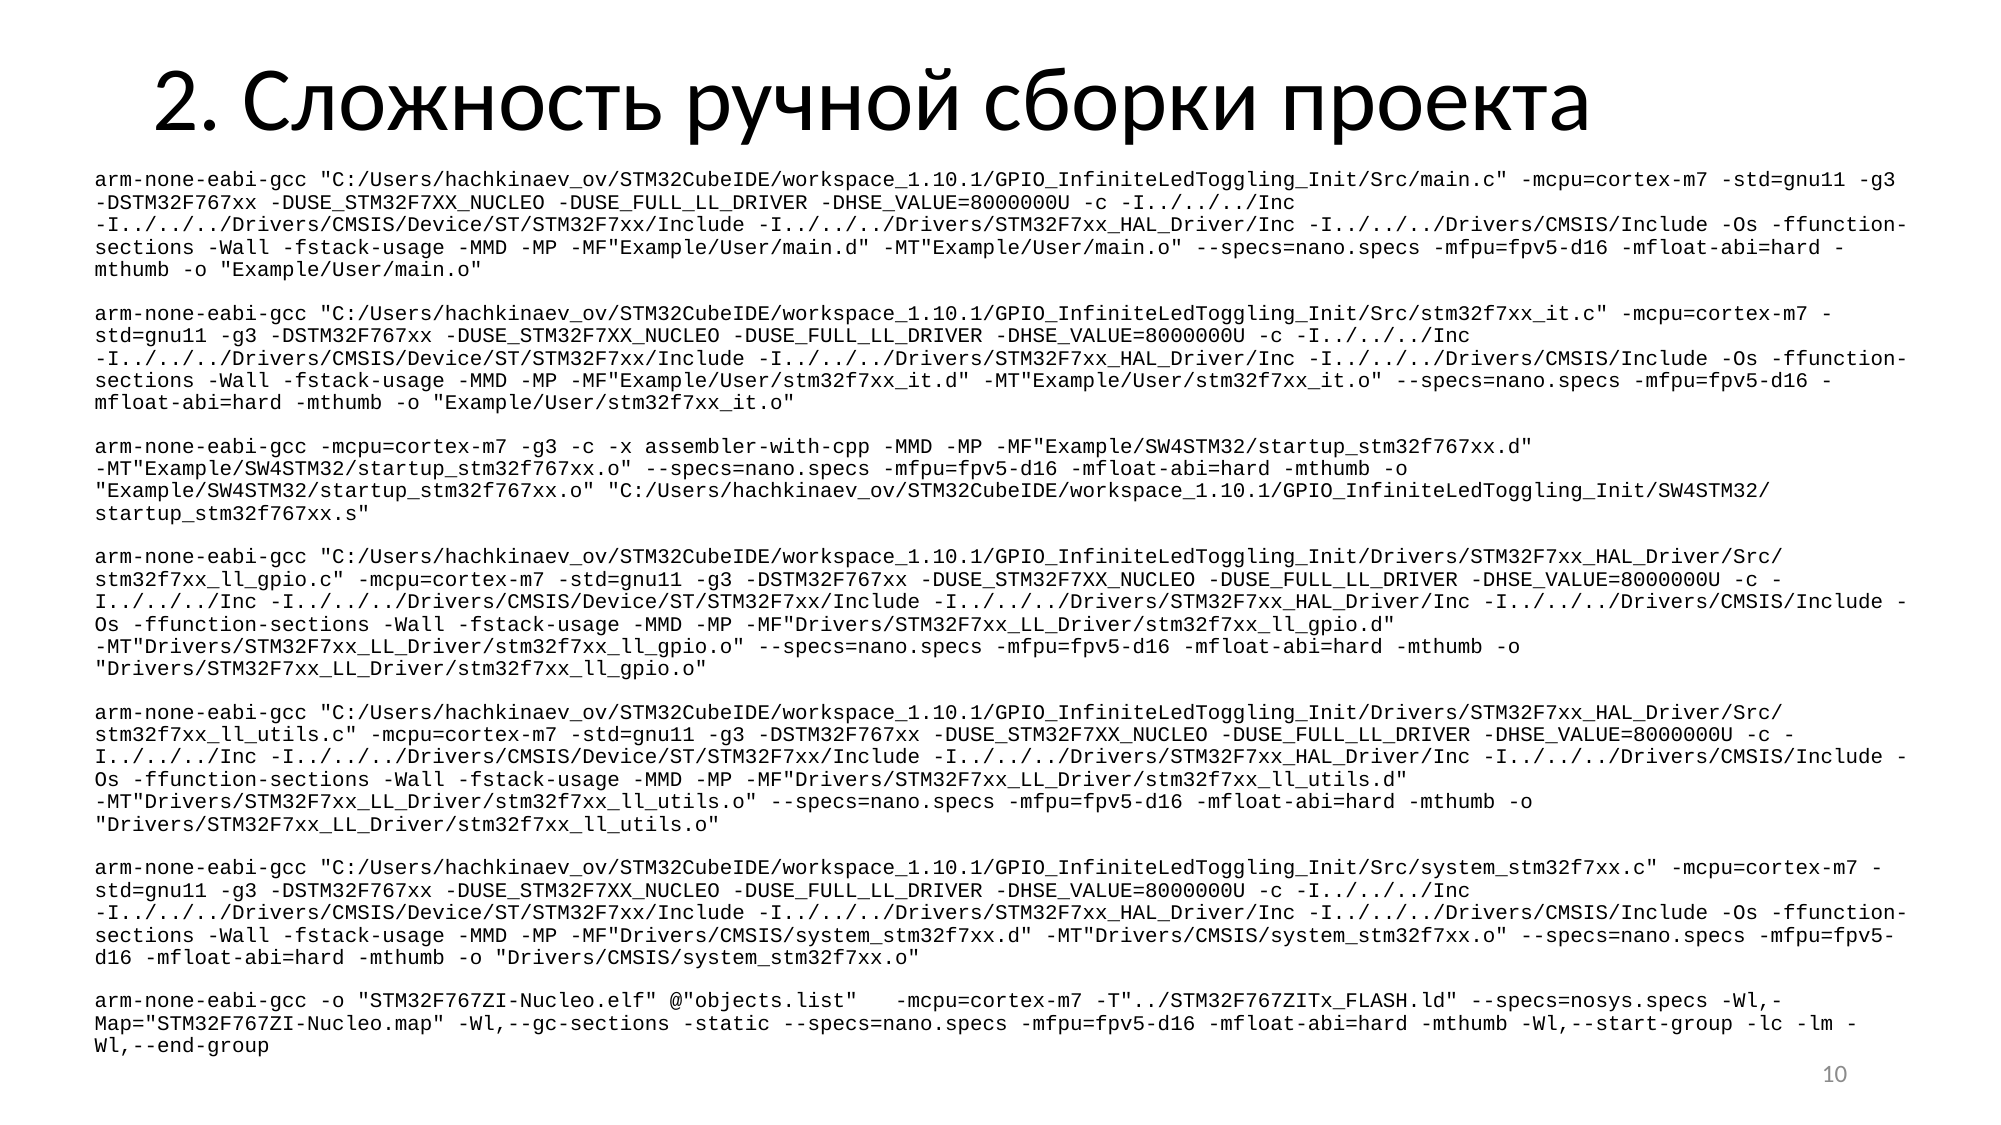

# 2. Сложность ручной сборки проекта
arm-none-eabi-gcc "C:/Users/hachkinaev_ov/STM32CubeIDE/workspace_1.10.1/GPIO_InfiniteLedToggling_Init/Src/main.c" -mcpu=cortex-m7 -std=gnu11 -g3 -DSTM32F767xx -DUSE_STM32F7XX_NUCLEO -DUSE_FULL_LL_DRIVER -DHSE_VALUE=8000000U -c -I../../../Inc -I../../../Drivers/CMSIS/Device/ST/STM32F7xx/Include -I../../../Drivers/STM32F7xx_HAL_Driver/Inc -I../../../Drivers/CMSIS/Include -Os -ffunction-sections -Wall -fstack-usage -MMD -MP -MF"Example/User/main.d" -MT"Example/User/main.o" --specs=nano.specs -mfpu=fpv5-d16 -mfloat-abi=hard -mthumb -o "Example/User/main.o"
arm-none-eabi-gcc "C:/Users/hachkinaev_ov/STM32CubeIDE/workspace_1.10.1/GPIO_InfiniteLedToggling_Init/Src/stm32f7xx_it.c" -mcpu=cortex-m7 -std=gnu11 -g3 -DSTM32F767xx -DUSE_STM32F7XX_NUCLEO -DUSE_FULL_LL_DRIVER -DHSE_VALUE=8000000U -c -I../../../Inc -I../../../Drivers/CMSIS/Device/ST/STM32F7xx/Include -I../../../Drivers/STM32F7xx_HAL_Driver/Inc -I../../../Drivers/CMSIS/Include -Os -ffunction-sections -Wall -fstack-usage -MMD -MP -MF"Example/User/stm32f7xx_it.d" -MT"Example/User/stm32f7xx_it.o" --specs=nano.specs -mfpu=fpv5-d16 -mfloat-abi=hard -mthumb -o "Example/User/stm32f7xx_it.o"
arm-none-eabi-gcc -mcpu=cortex-m7 -g3 -c -x assembler-with-cpp -MMD -MP -MF"Example/SW4STM32/startup_stm32f767xx.d" -MT"Example/SW4STM32/startup_stm32f767xx.o" --specs=nano.specs -mfpu=fpv5-d16 -mfloat-abi=hard -mthumb -o "Example/SW4STM32/startup_stm32f767xx.o" "C:/Users/hachkinaev_ov/STM32CubeIDE/workspace_1.10.1/GPIO_InfiniteLedToggling_Init/SW4STM32/startup_stm32f767xx.s"
arm-none-eabi-gcc "C:/Users/hachkinaev_ov/STM32CubeIDE/workspace_1.10.1/GPIO_InfiniteLedToggling_Init/Drivers/STM32F7xx_HAL_Driver/Src/stm32f7xx_ll_gpio.c" -mcpu=cortex-m7 -std=gnu11 -g3 -DSTM32F767xx -DUSE_STM32F7XX_NUCLEO -DUSE_FULL_LL_DRIVER -DHSE_VALUE=8000000U -c -I../../../Inc -I../../../Drivers/CMSIS/Device/ST/STM32F7xx/Include -I../../../Drivers/STM32F7xx_HAL_Driver/Inc -I../../../Drivers/CMSIS/Include -Os -ffunction-sections -Wall -fstack-usage -MMD -MP -MF"Drivers/STM32F7xx_LL_Driver/stm32f7xx_ll_gpio.d" -MT"Drivers/STM32F7xx_LL_Driver/stm32f7xx_ll_gpio.o" --specs=nano.specs -mfpu=fpv5-d16 -mfloat-abi=hard -mthumb -o "Drivers/STM32F7xx_LL_Driver/stm32f7xx_ll_gpio.o"
arm-none-eabi-gcc "C:/Users/hachkinaev_ov/STM32CubeIDE/workspace_1.10.1/GPIO_InfiniteLedToggling_Init/Drivers/STM32F7xx_HAL_Driver/Src/stm32f7xx_ll_utils.c" -mcpu=cortex-m7 -std=gnu11 -g3 -DSTM32F767xx -DUSE_STM32F7XX_NUCLEO -DUSE_FULL_LL_DRIVER -DHSE_VALUE=8000000U -c -I../../../Inc -I../../../Drivers/CMSIS/Device/ST/STM32F7xx/Include -I../../../Drivers/STM32F7xx_HAL_Driver/Inc -I../../../Drivers/CMSIS/Include -Os -ffunction-sections -Wall -fstack-usage -MMD -MP -MF"Drivers/STM32F7xx_LL_Driver/stm32f7xx_ll_utils.d" -MT"Drivers/STM32F7xx_LL_Driver/stm32f7xx_ll_utils.o" --specs=nano.specs -mfpu=fpv5-d16 -mfloat-abi=hard -mthumb -o "Drivers/STM32F7xx_LL_Driver/stm32f7xx_ll_utils.o"
arm-none-eabi-gcc "C:/Users/hachkinaev_ov/STM32CubeIDE/workspace_1.10.1/GPIO_InfiniteLedToggling_Init/Src/system_stm32f7xx.c" -mcpu=cortex-m7 -std=gnu11 -g3 -DSTM32F767xx -DUSE_STM32F7XX_NUCLEO -DUSE_FULL_LL_DRIVER -DHSE_VALUE=8000000U -c -I../../../Inc -I../../../Drivers/CMSIS/Device/ST/STM32F7xx/Include -I../../../Drivers/STM32F7xx_HAL_Driver/Inc -I../../../Drivers/CMSIS/Include -Os -ffunction-sections -Wall -fstack-usage -MMD -MP -MF"Drivers/CMSIS/system_stm32f7xx.d" -MT"Drivers/CMSIS/system_stm32f7xx.o" --specs=nano.specs -mfpu=fpv5-d16 -mfloat-abi=hard -mthumb -o "Drivers/CMSIS/system_stm32f7xx.o"
arm-none-eabi-gcc -o "STM32F767ZI-Nucleo.elf" @"objects.list"   -mcpu=cortex-m7 -T"../STM32F767ZITx_FLASH.ld" --specs=nosys.specs -Wl,-Map="STM32F767ZI-Nucleo.map" -Wl,--gc-sections -static --specs=nano.specs -mfpu=fpv5-d16 -mfloat-abi=hard -mthumb -Wl,--start-group -lc -lm -Wl,--end-group

10